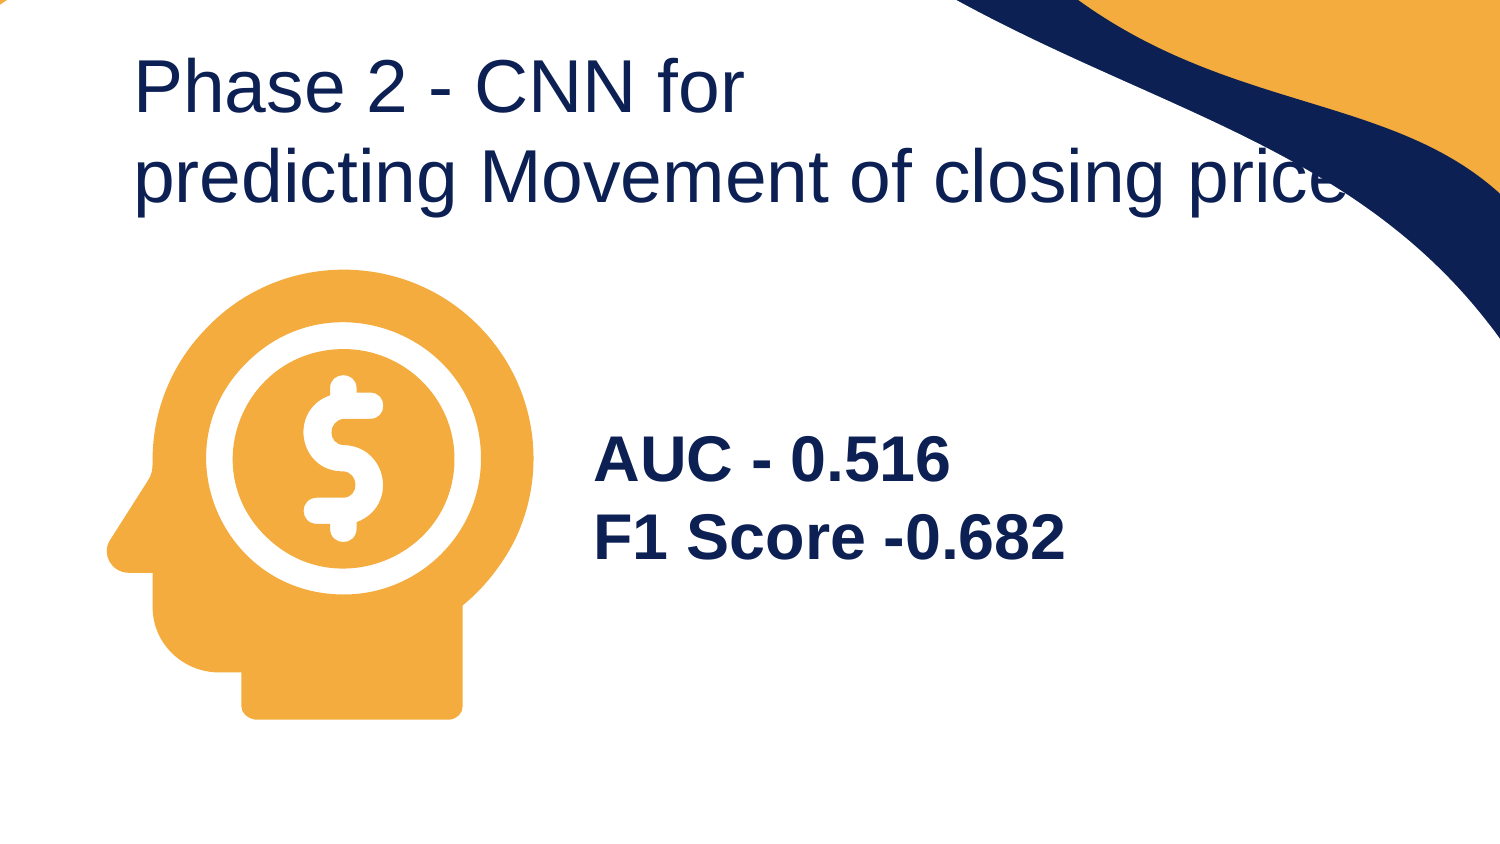

Phase 2 - CNN for
predicting Movement of closing price

# AUC - 0.516
F1 Score -0.682